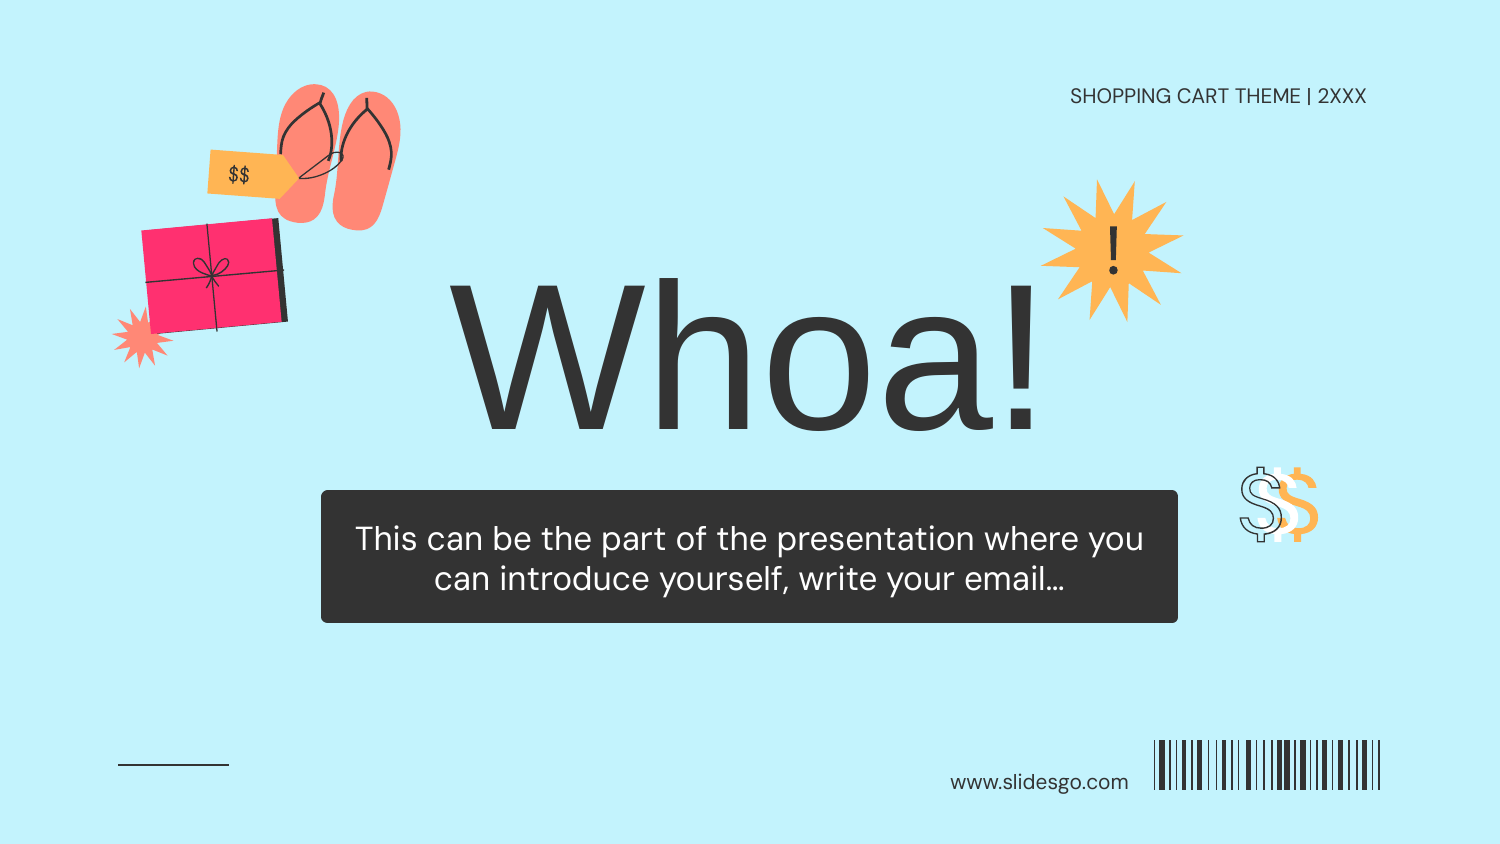

SHOPPING CART THEME | 2XXX

# Whoa!

This can be the part of the presentation where you can introduce yourself, write your email…
www.slidesgo.com